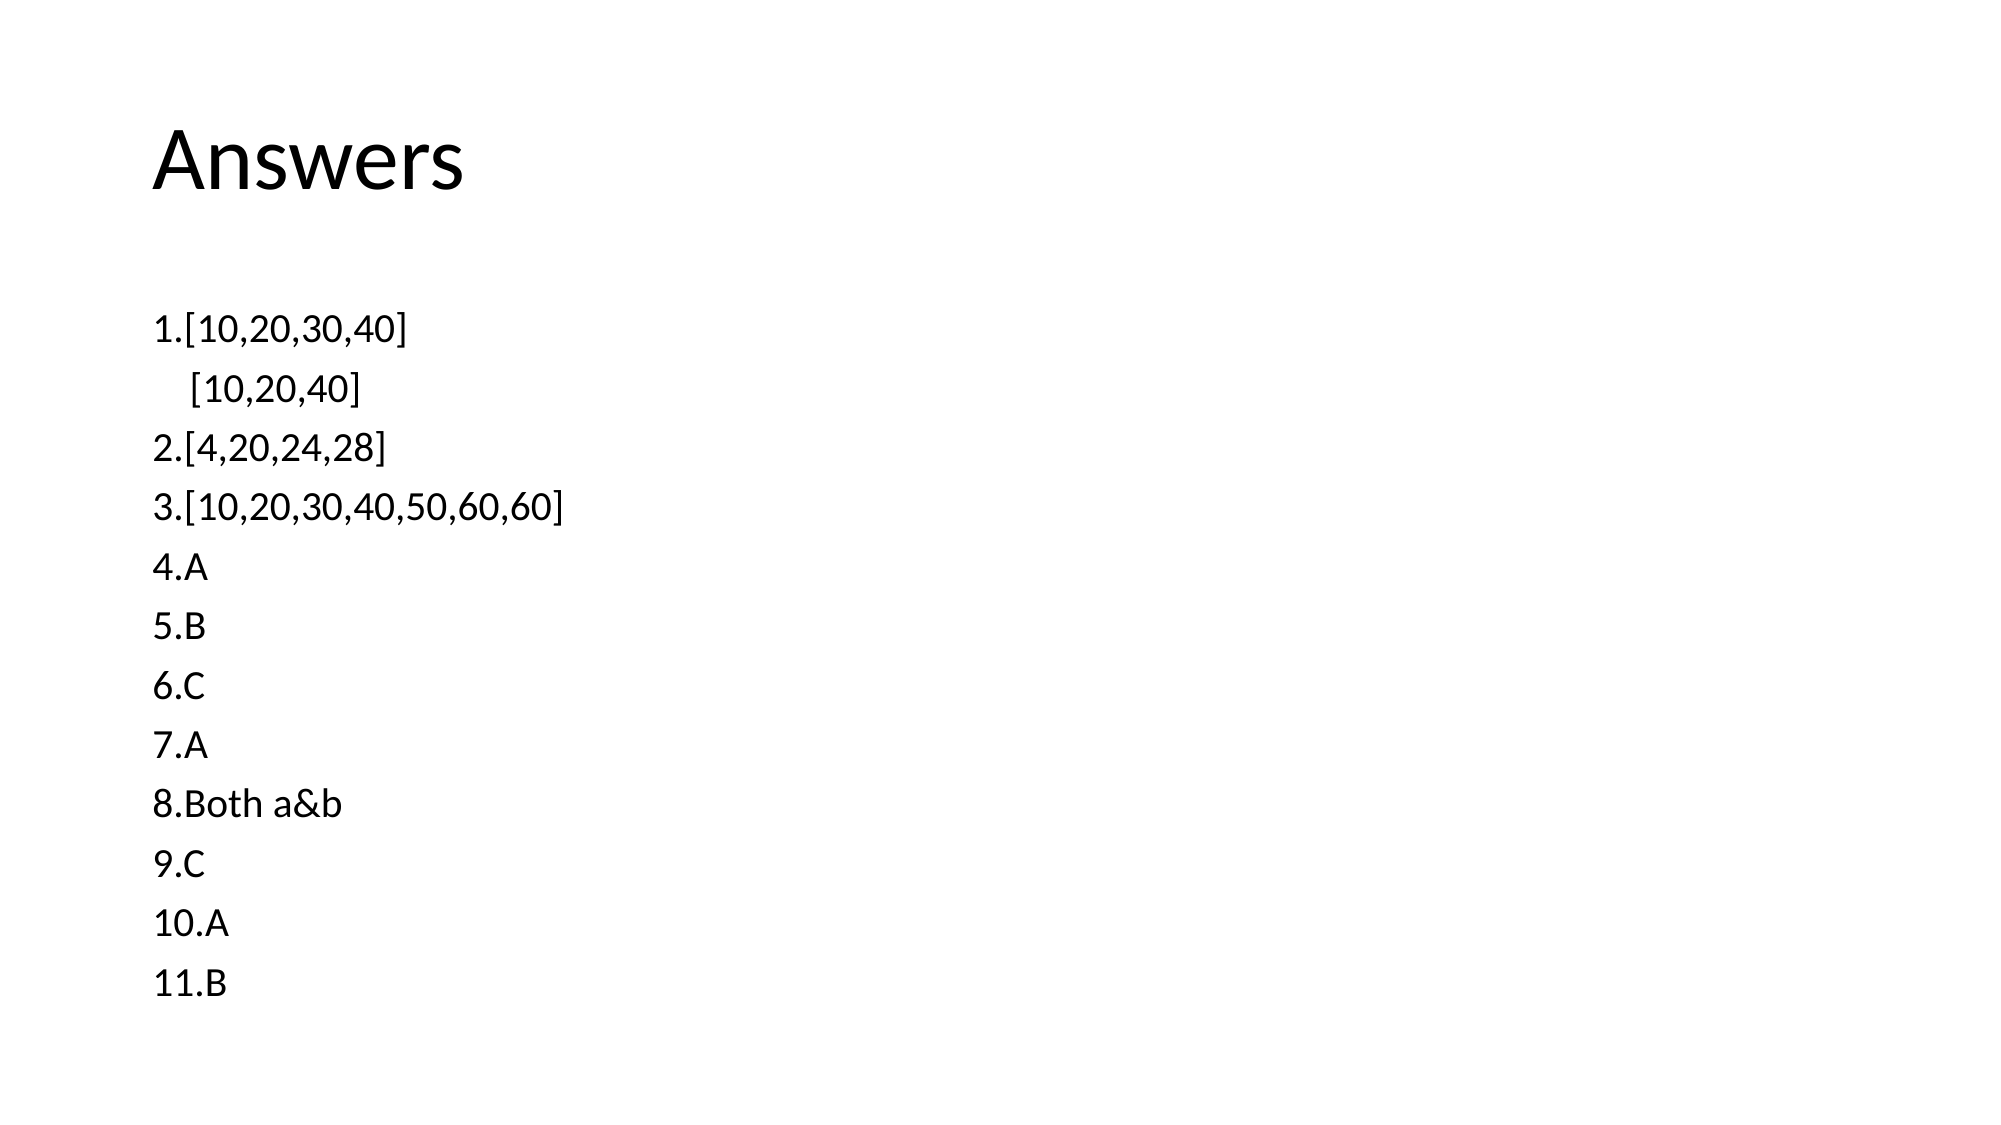

# Answers
1.[10,20,30,40]
    [10,20,40]
2.[4,20,24,28]
3.[10,20,30,40,50,60,60]
4.A
5.B
6.C
7.A
8.Both a&b
9.C
10.A
11.B